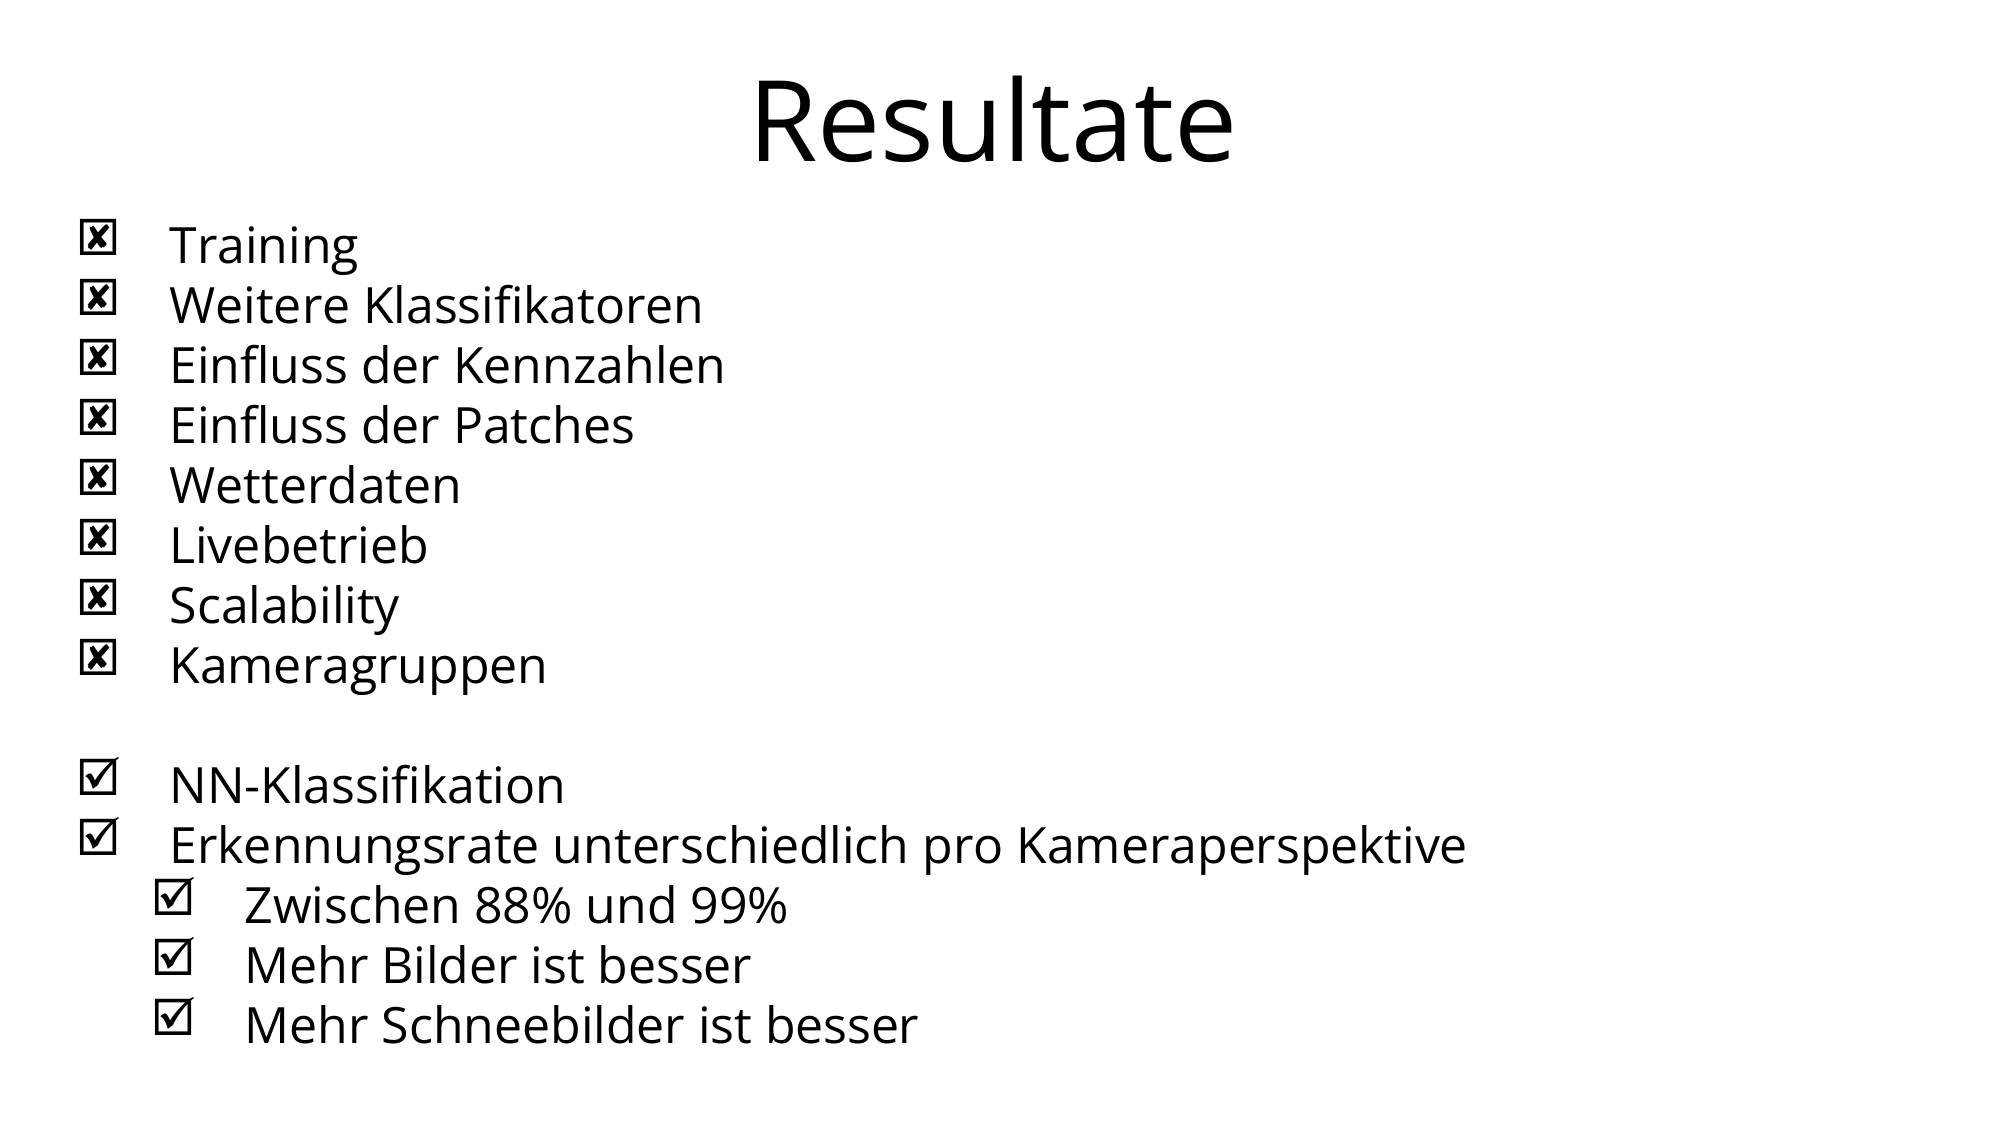

Resultate
Training
Weitere Klassifikatoren
Einfluss der Kennzahlen
Einfluss der Patches
Wetterdaten
Livebetrieb
Scalability
Kameragruppen

NN-Klassifikation
Erkennungsrate unterschiedlich pro Kameraperspektive
Zwischen 88% und 99%
Mehr Bilder ist besser
Mehr Schneebilder ist besser